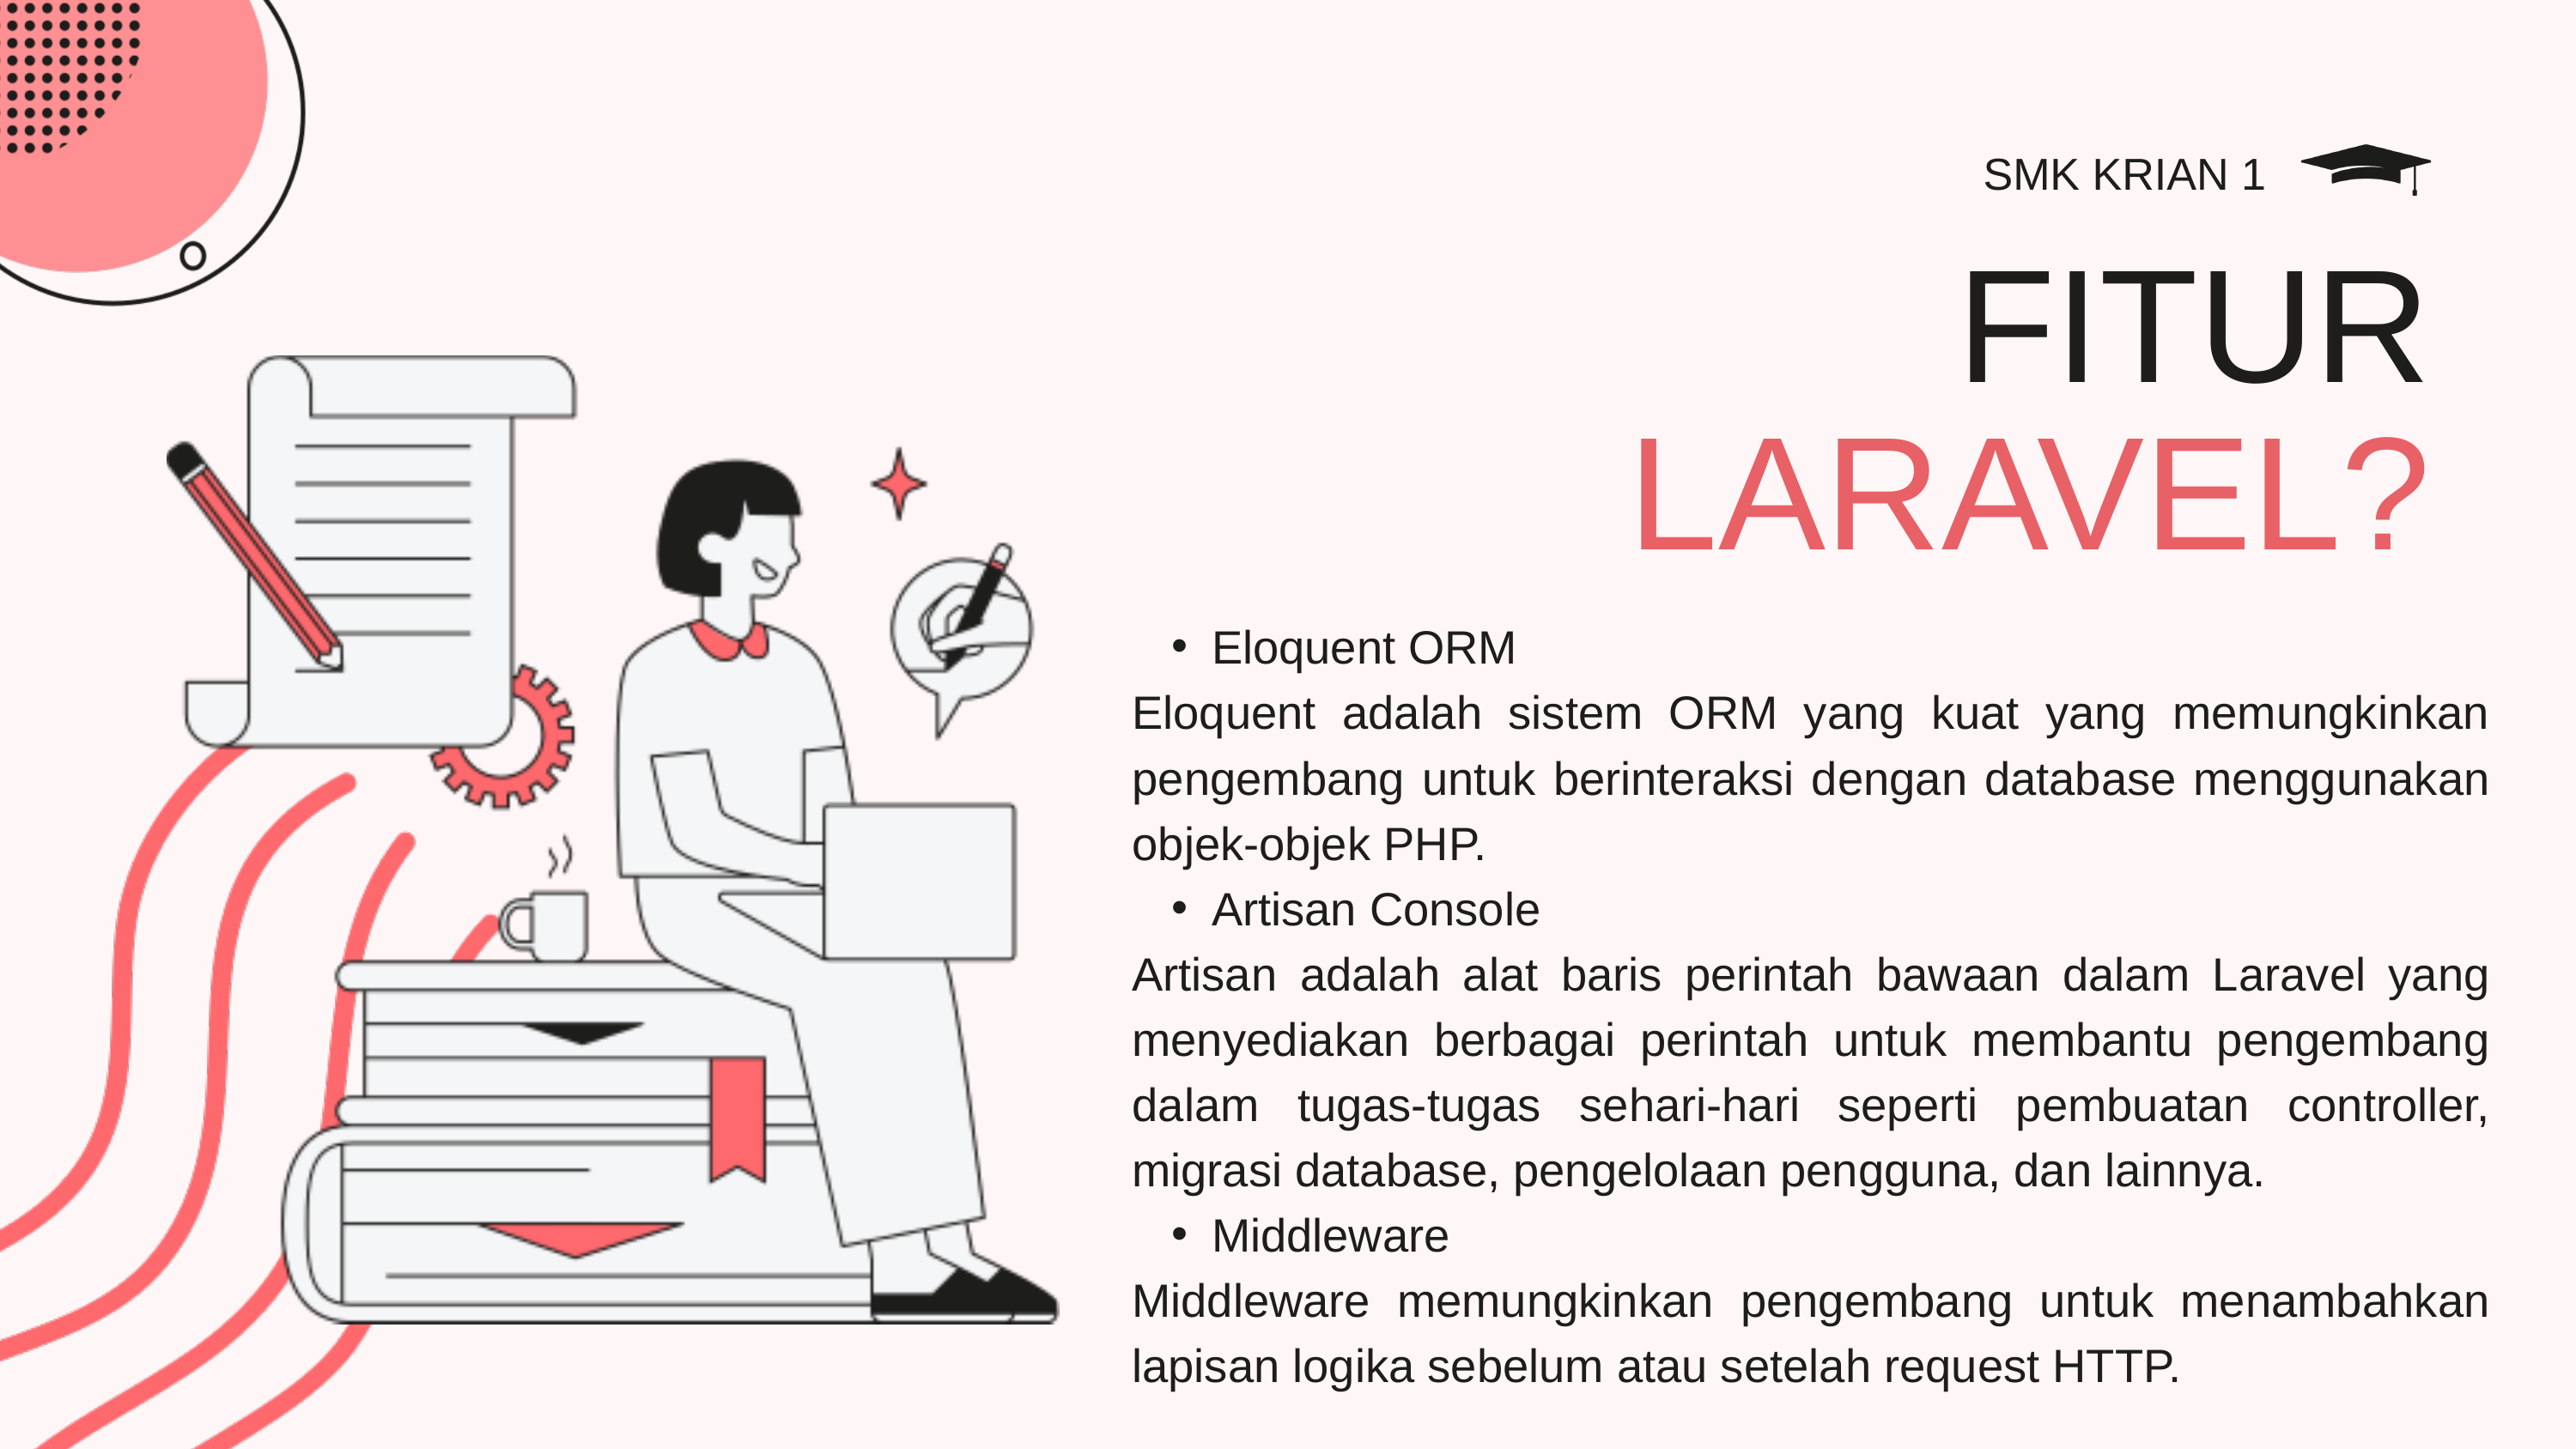

SMK KRIAN 1

FITUR

LARAVEL?
Eloquent ORM
Eloquent adalah sistem ORM yang kuat yang memungkinkan pengembang untuk berinteraksi dengan database menggunakan objek-objek PHP.
Artisan Console
Artisan adalah alat baris perintah bawaan dalam Laravel yang menyediakan berbagai perintah untuk membantu pengembang dalam tugas-tugas sehari-hari seperti pembuatan controller, migrasi database, pengelolaan pengguna, dan lainnya.
Middleware
Middleware memungkinkan pengembang untuk menambahkan lapisan logika sebelum atau setelah request HTTP.